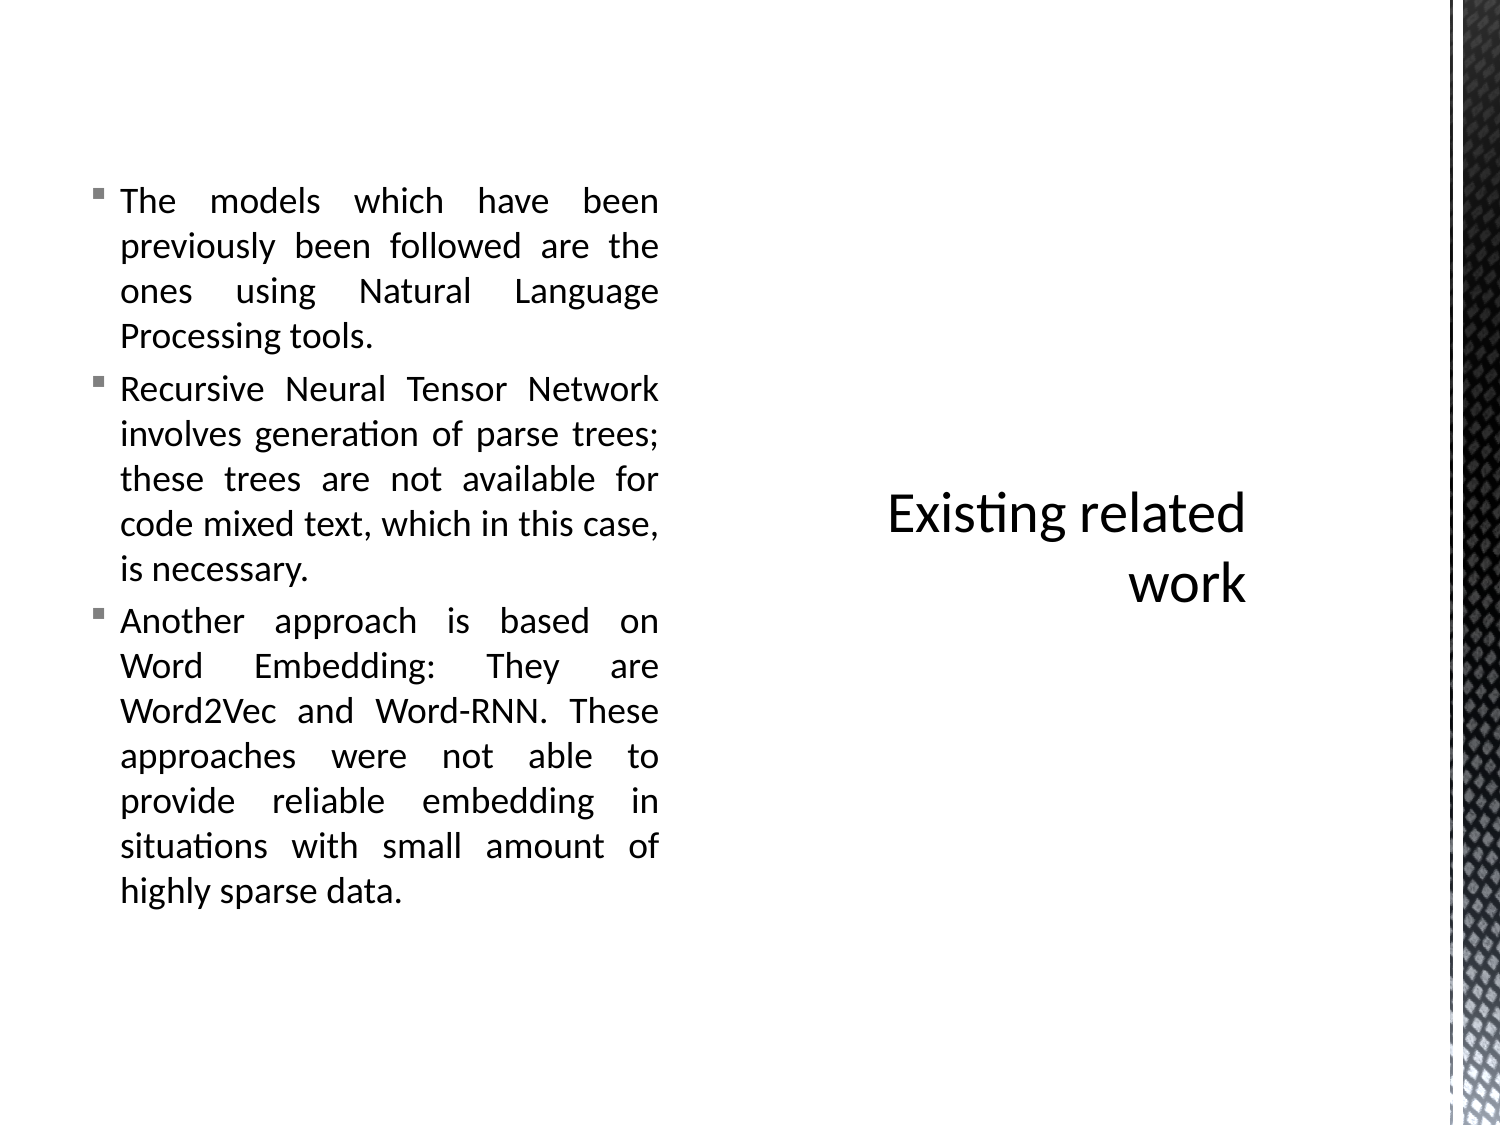

The models which have been previously been followed are the ones using Natural Language Processing tools.
Recursive Neural Tensor Network involves generation of parse trees; these trees are not available for code mixed text, which in this case, is necessary.
Another approach is based on Word Embedding: They are Word2Vec and Word-RNN. These approaches were not able to provide reliable embedding in situations with small amount of highly sparse data.
# Existing related work